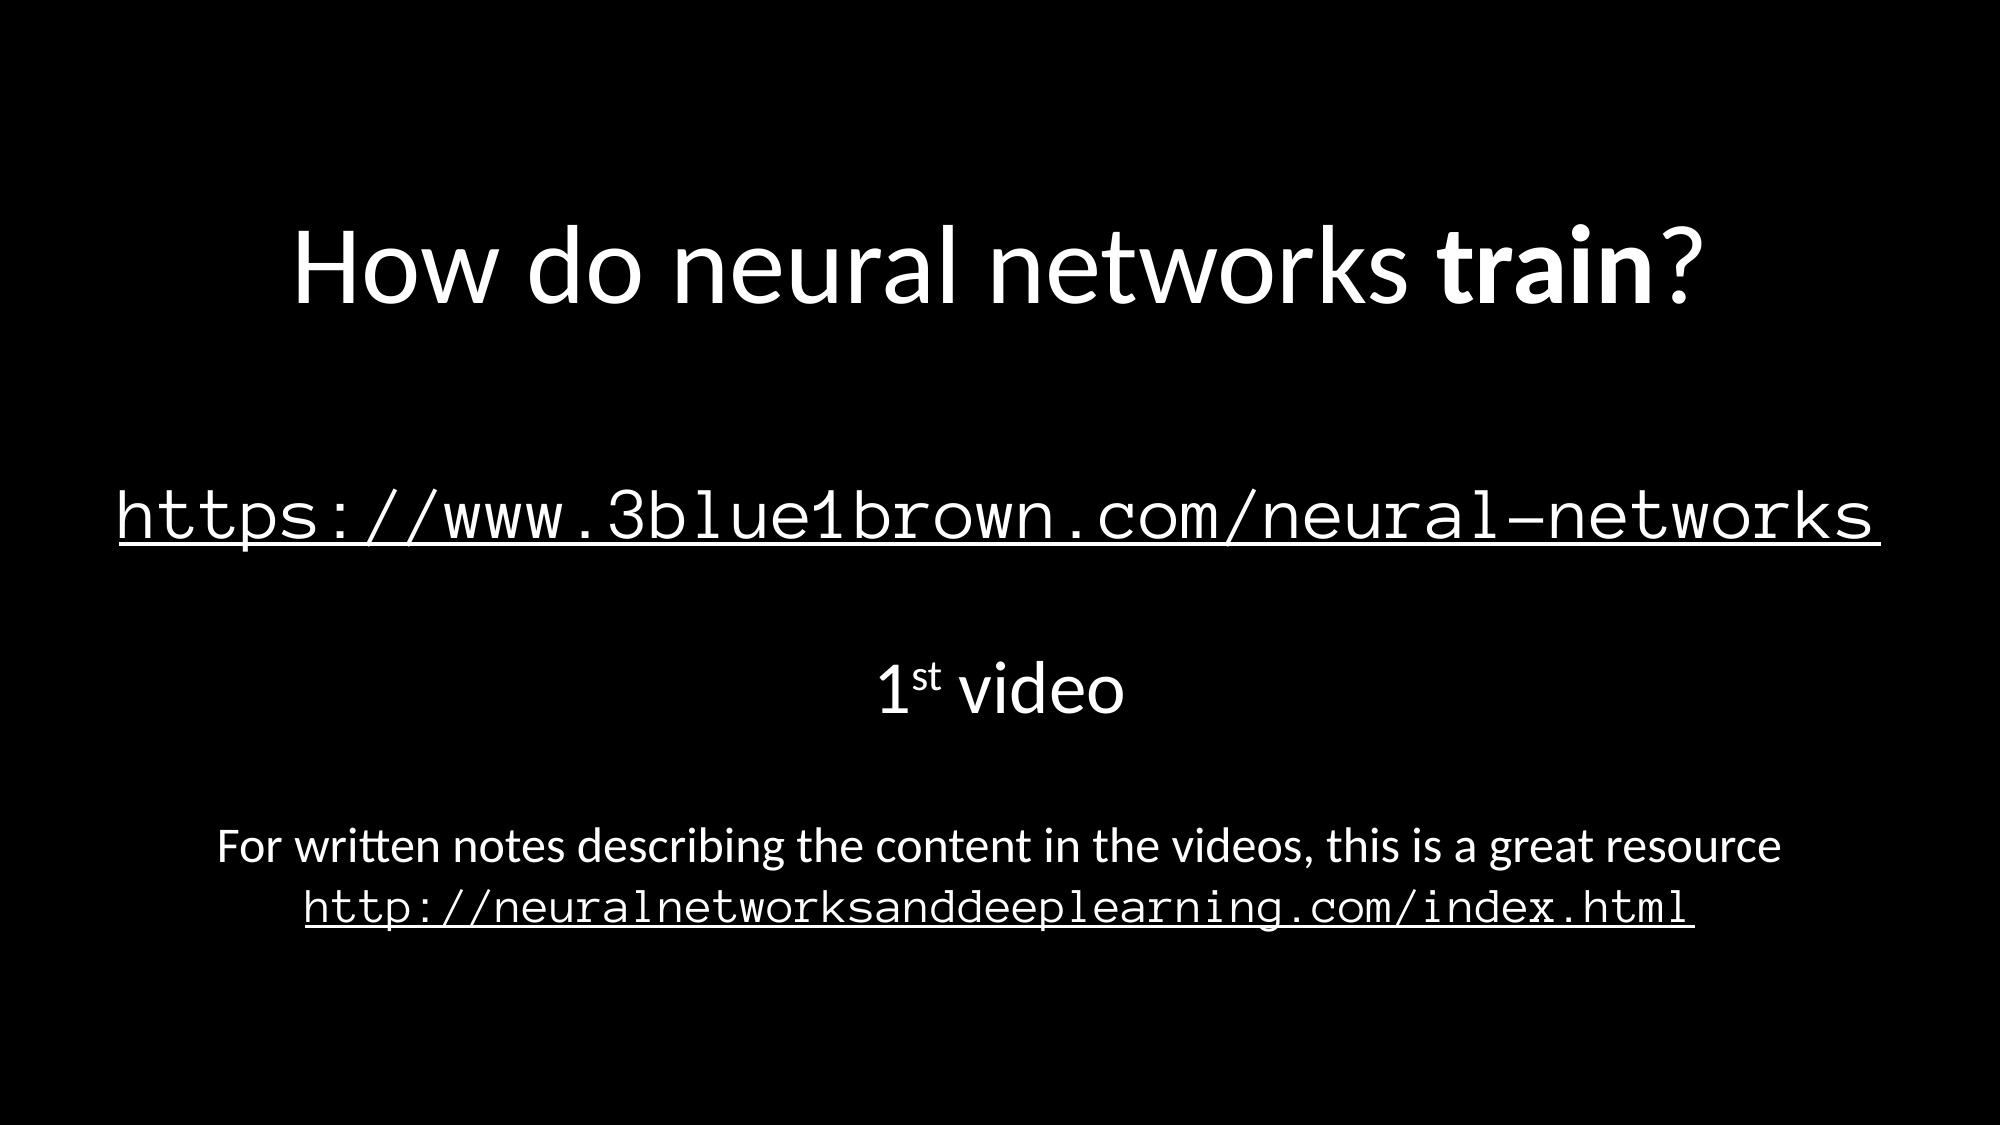

How do neural networks train?
https://www.3blue1brown.com/neural-networks
1st video
For written notes describing the content in the videos, this is a great resource
http://neuralnetworksanddeeplearning.com/index.html